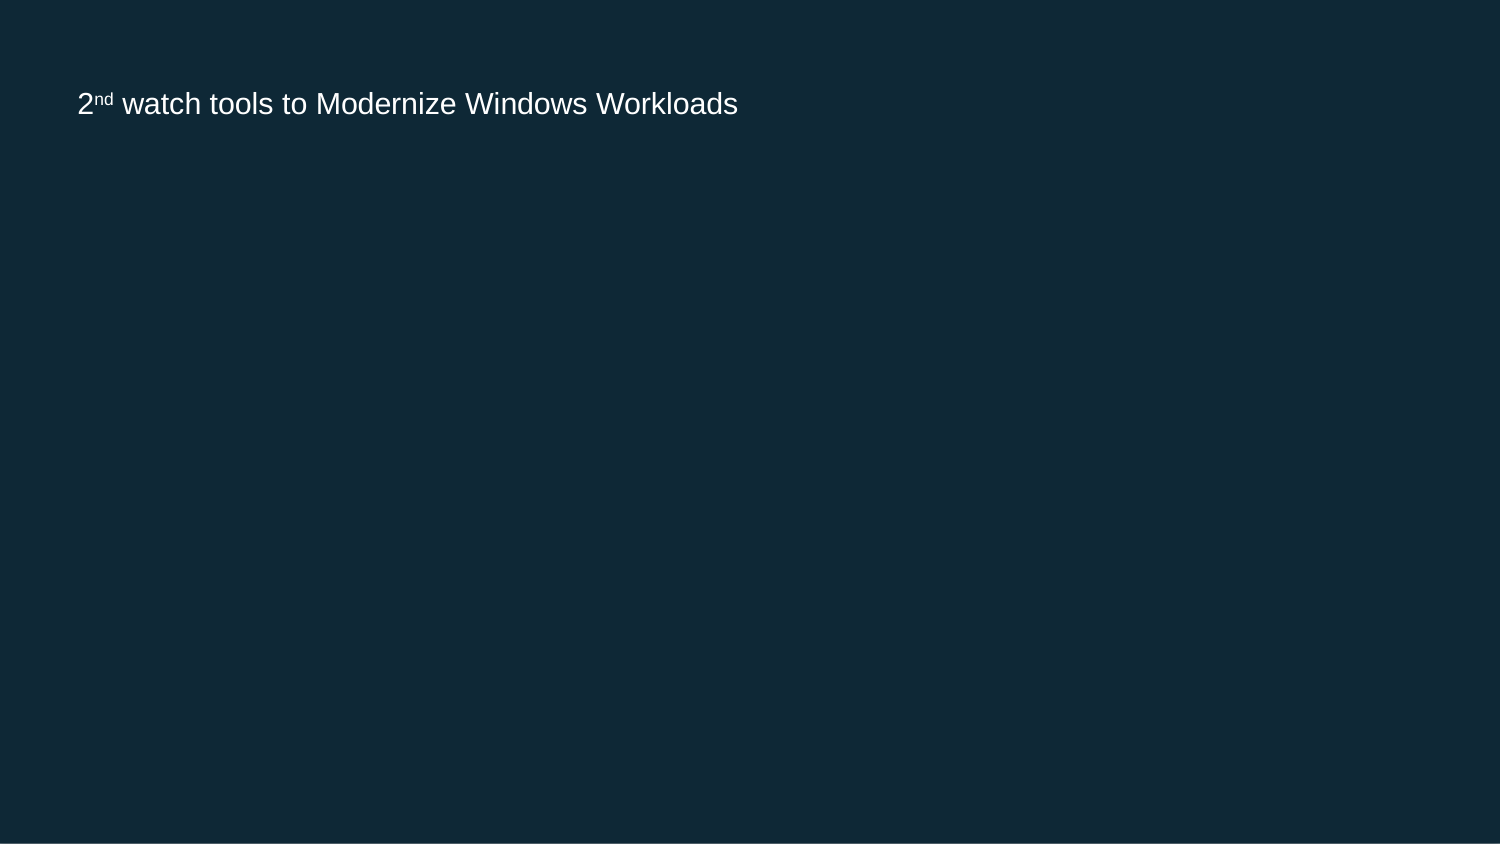

2nd watch tools to Modernize Windows Workloads

#